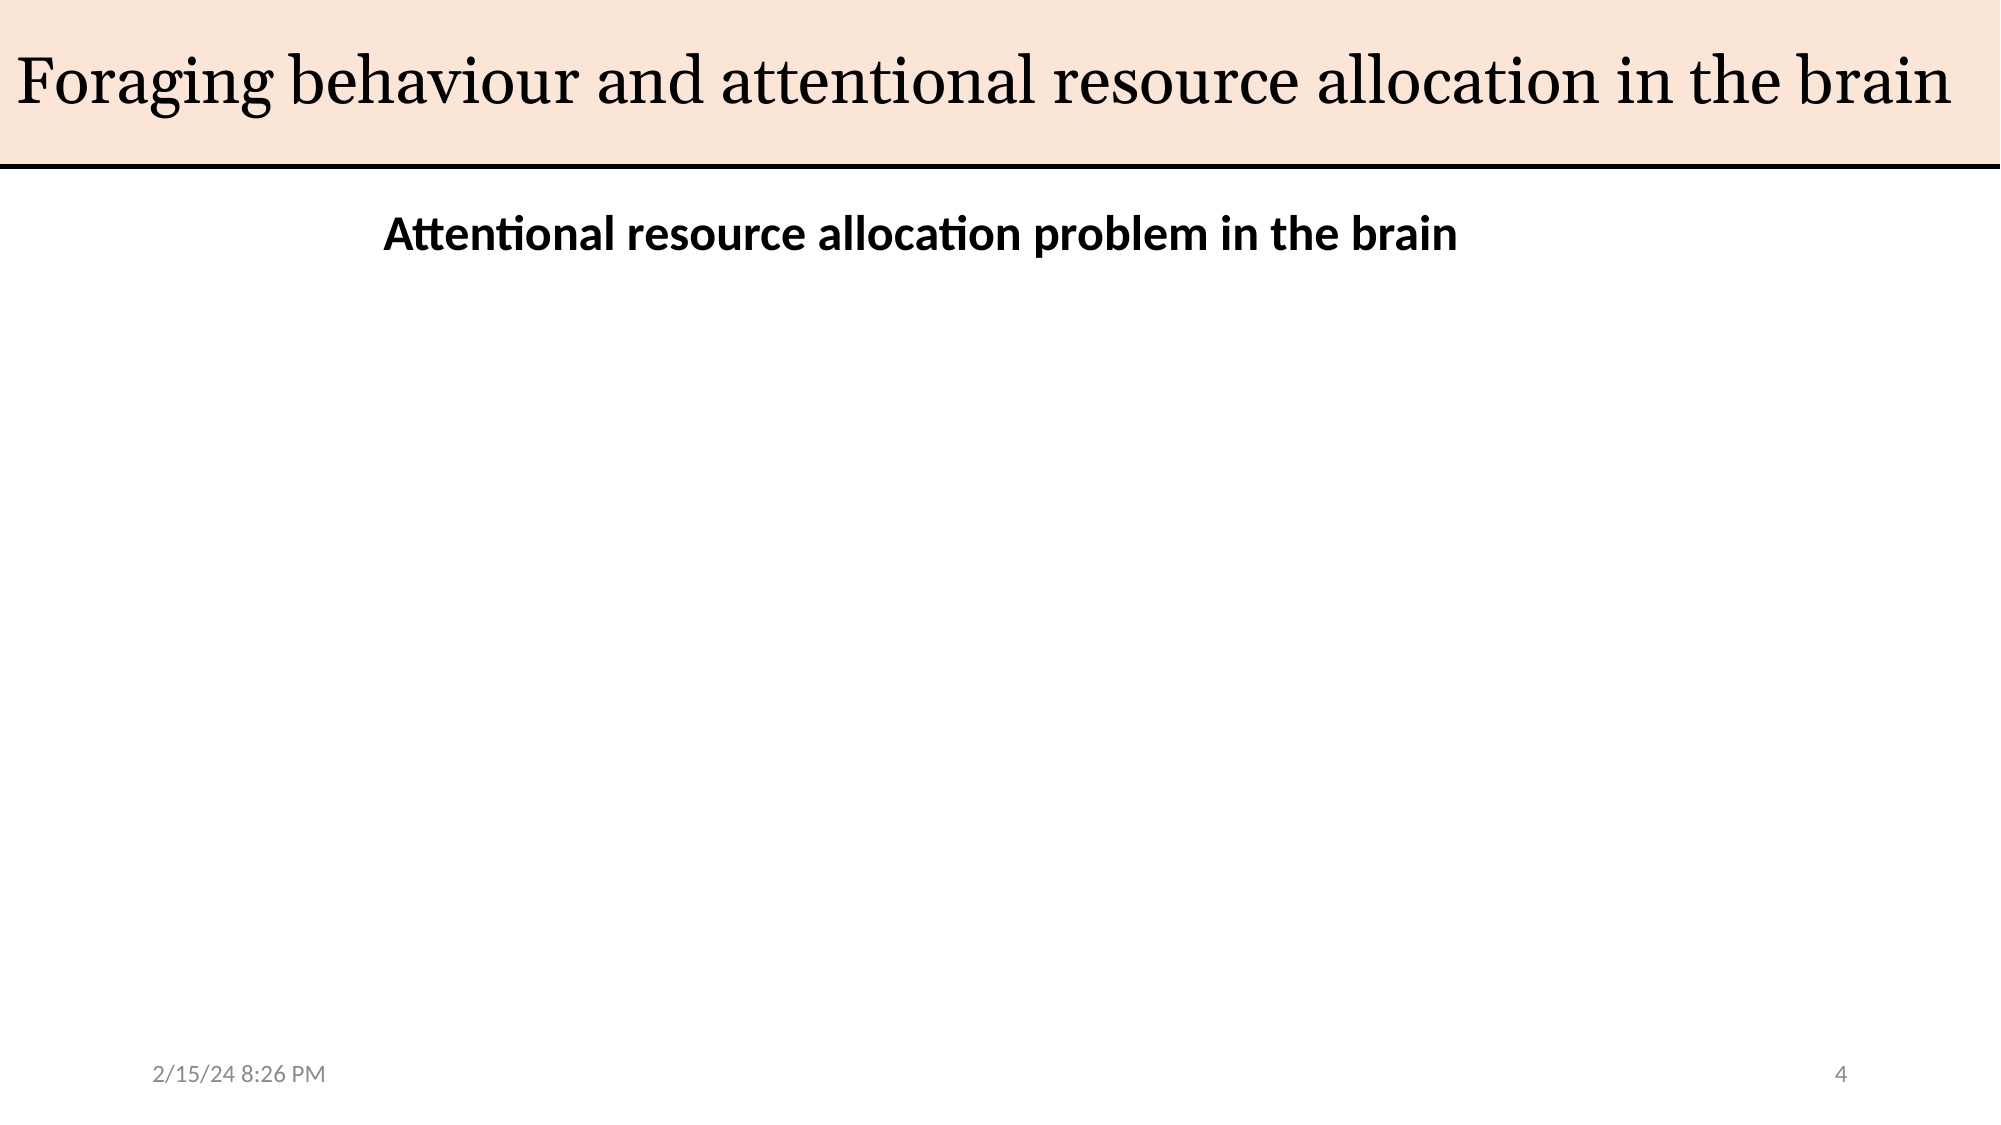

Foraging behaviour and attentional resource allocation in the brain
Attentional resource allocation problem in the brain
2/15/24 8:26 PM
4